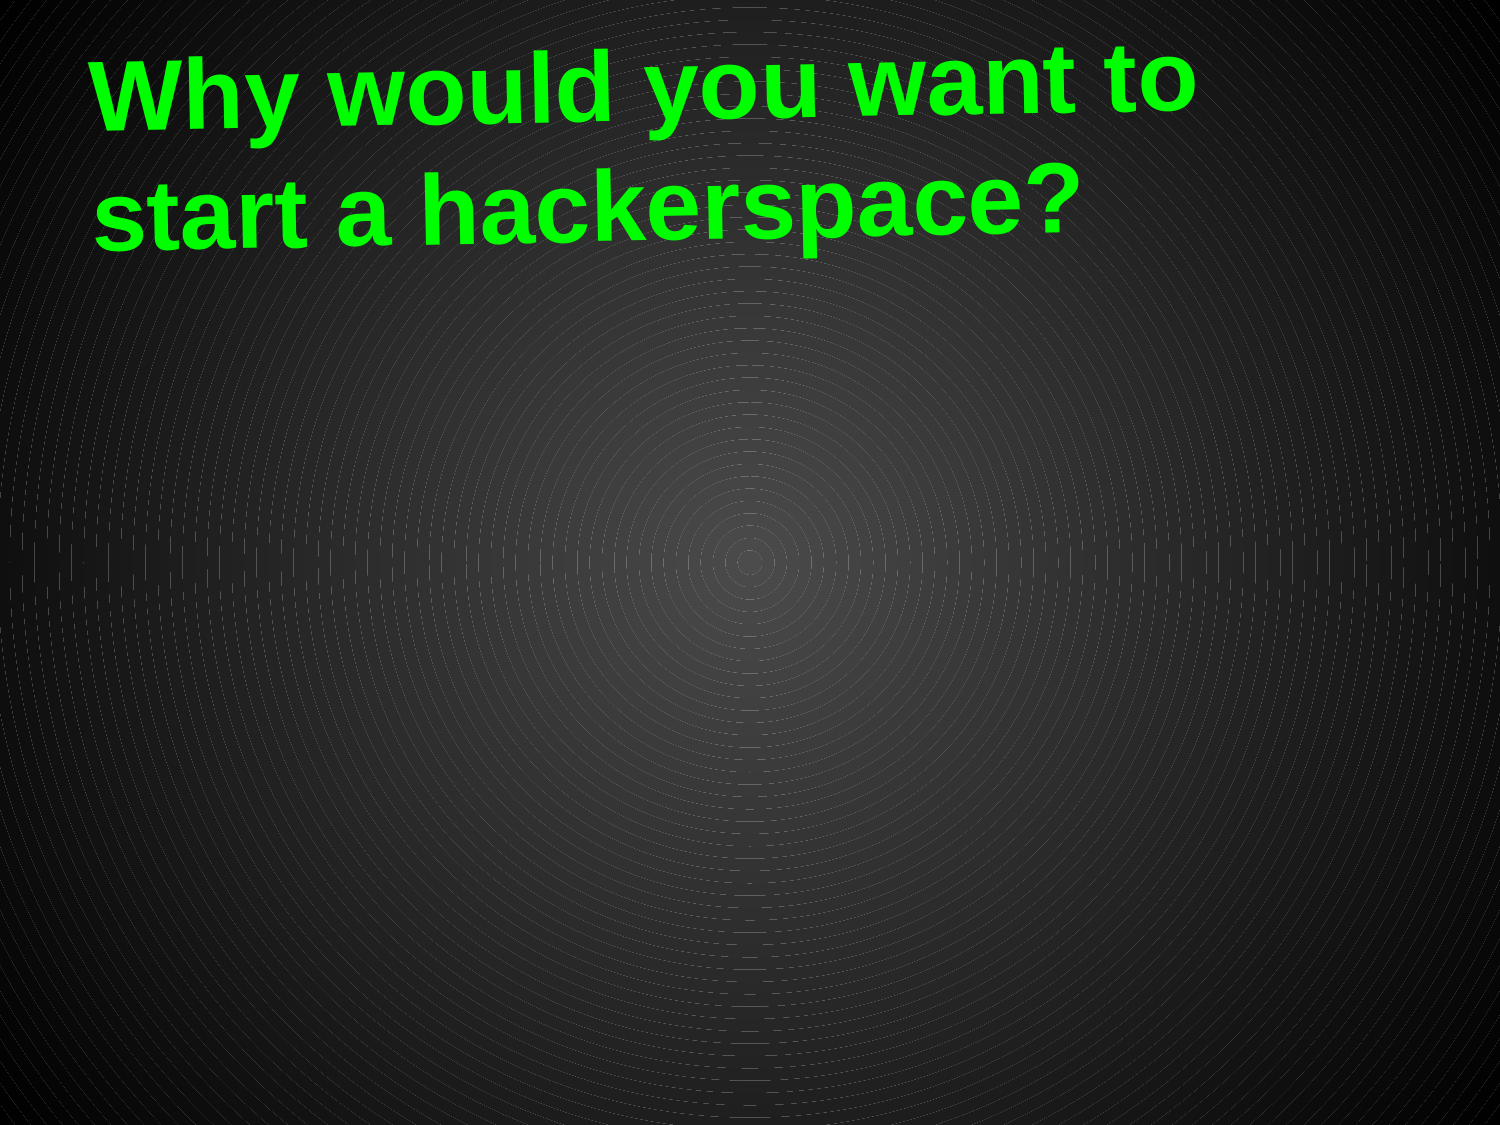

# Why would you want to start a hackerspace?